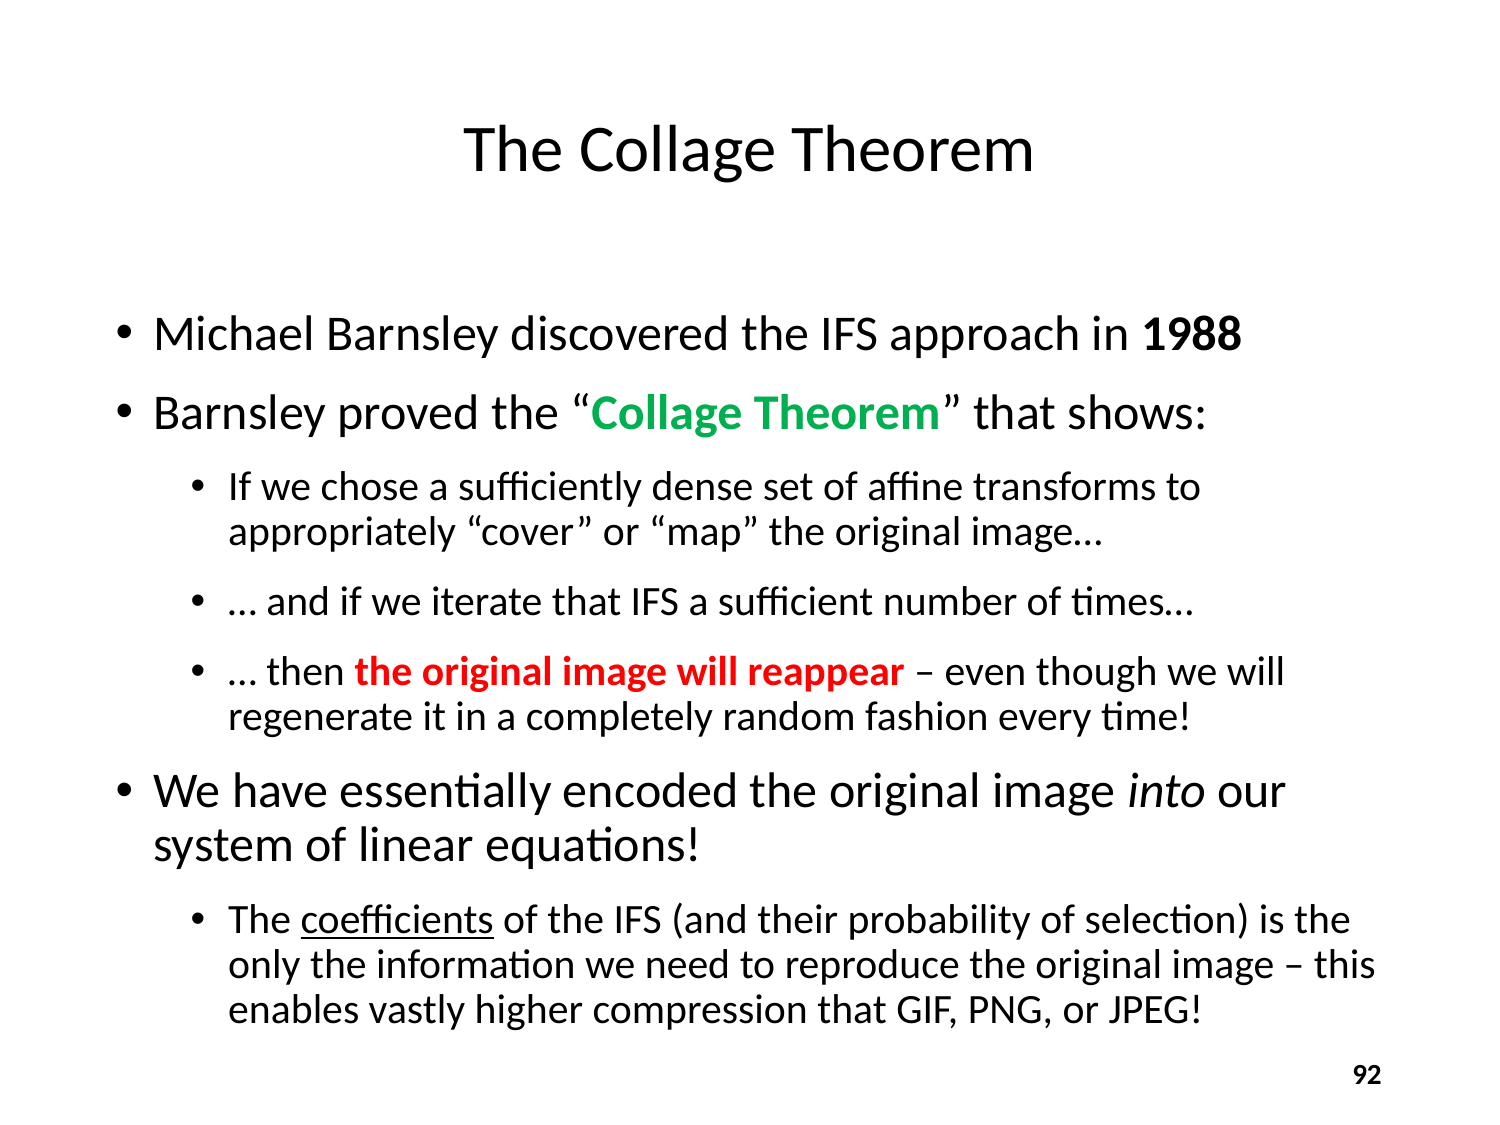

# The Collage Theorem
Michael Barnsley discovered the IFS approach in 1988
Barnsley proved the “Collage Theorem” that shows:
If we chose a sufficiently dense set of affine transforms to appropriately “cover” or “map” the original image…
… and if we iterate that IFS a sufficient number of times…
… then the original image will reappear – even though we will regenerate it in a completely random fashion every time!
We have essentially encoded the original image into our system of linear equations!
The coefficients of the IFS (and their probability of selection) is the only the information we need to reproduce the original image – this enables vastly higher compression that GIF, PNG, or JPEG!
92